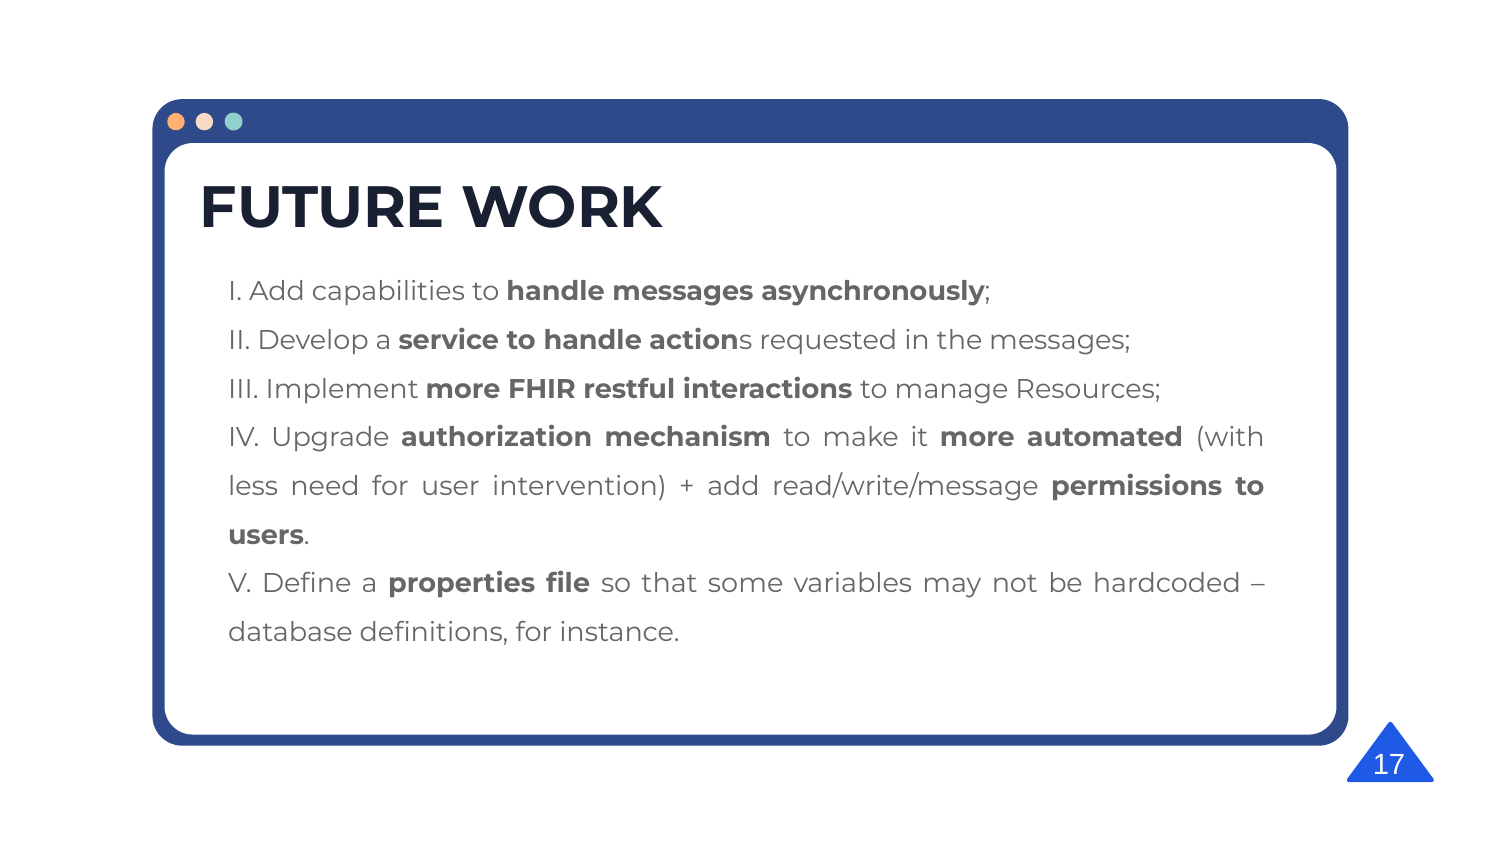

# FUTURE WORK
I. Add capabilities to handle messages asynchronously;
II. Develop a service to handle actions requested in the messages;
III. Implement more FHIR restful interactions to manage Resources;
IV. Upgrade authorization mechanism to make it more automated (with less need for user intervention) + add read/write/message permissions to users.
V. Define a properties file so that some variables may not be hardcoded – database definitions, for instance.

17